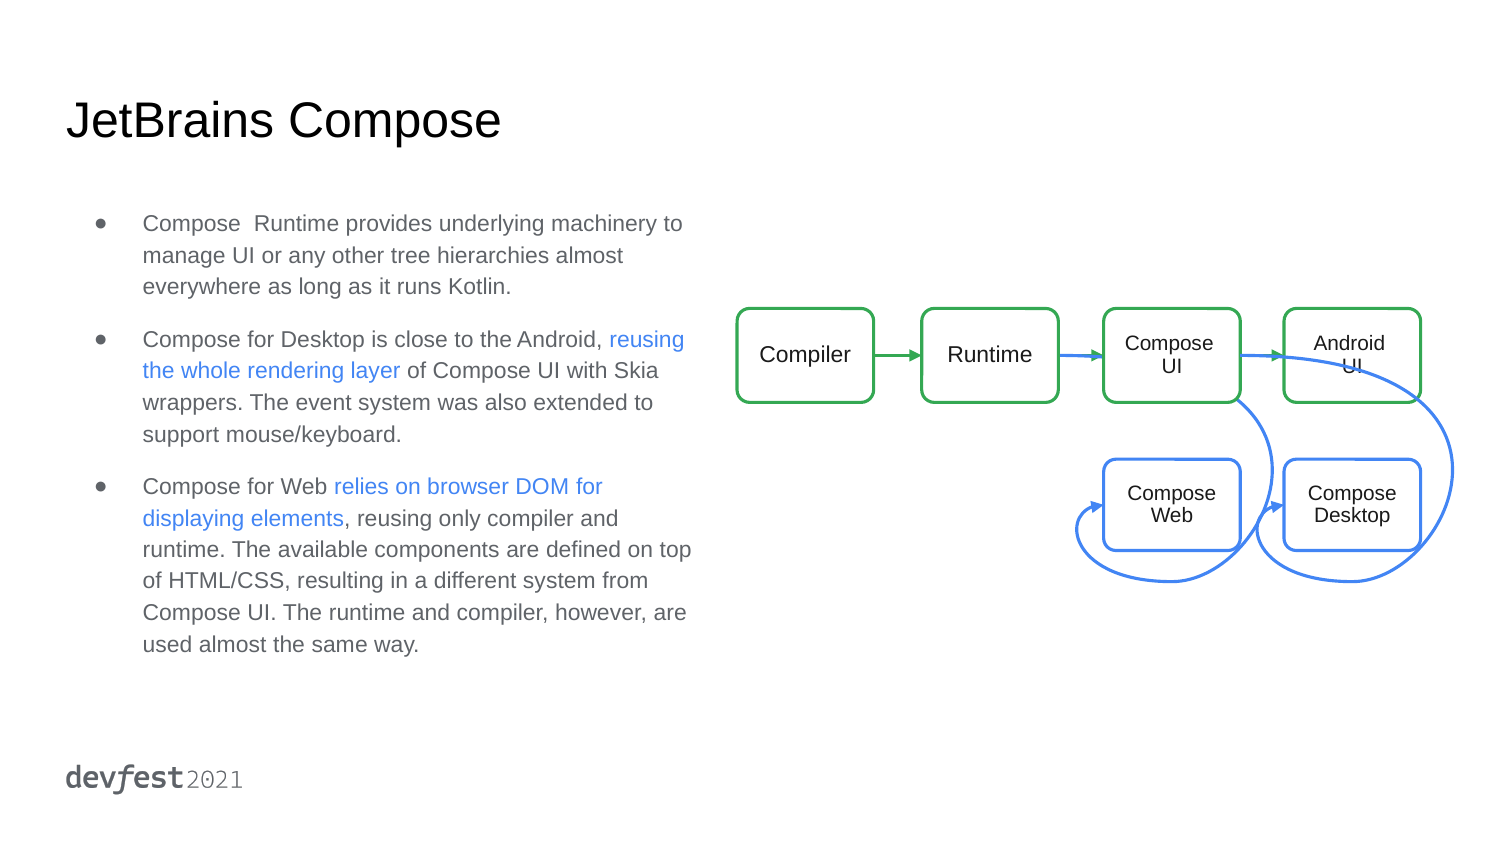

# JetBrains Compose
Compose  Runtime provides underlying machinery to  manage UI or any other tree hierarchies almost everywhere as long as it runs Kotlin.
Compose for Desktop is close to the Android, reusing the whole rendering layer of Compose UI with Skia wrappers. The event system was also extended to support mouse/keyboard.
Compose for Web relies on browser DOM for displaying elements, reusing only compiler and runtime. The available components are defined on top of HTML/CSS, resulting in a different system from Compose UI. The runtime and compiler, however, are used almost the same way.
Compiler
Runtime
Compose
UI
Android
UI
Compose
Desktop
Compose
Web